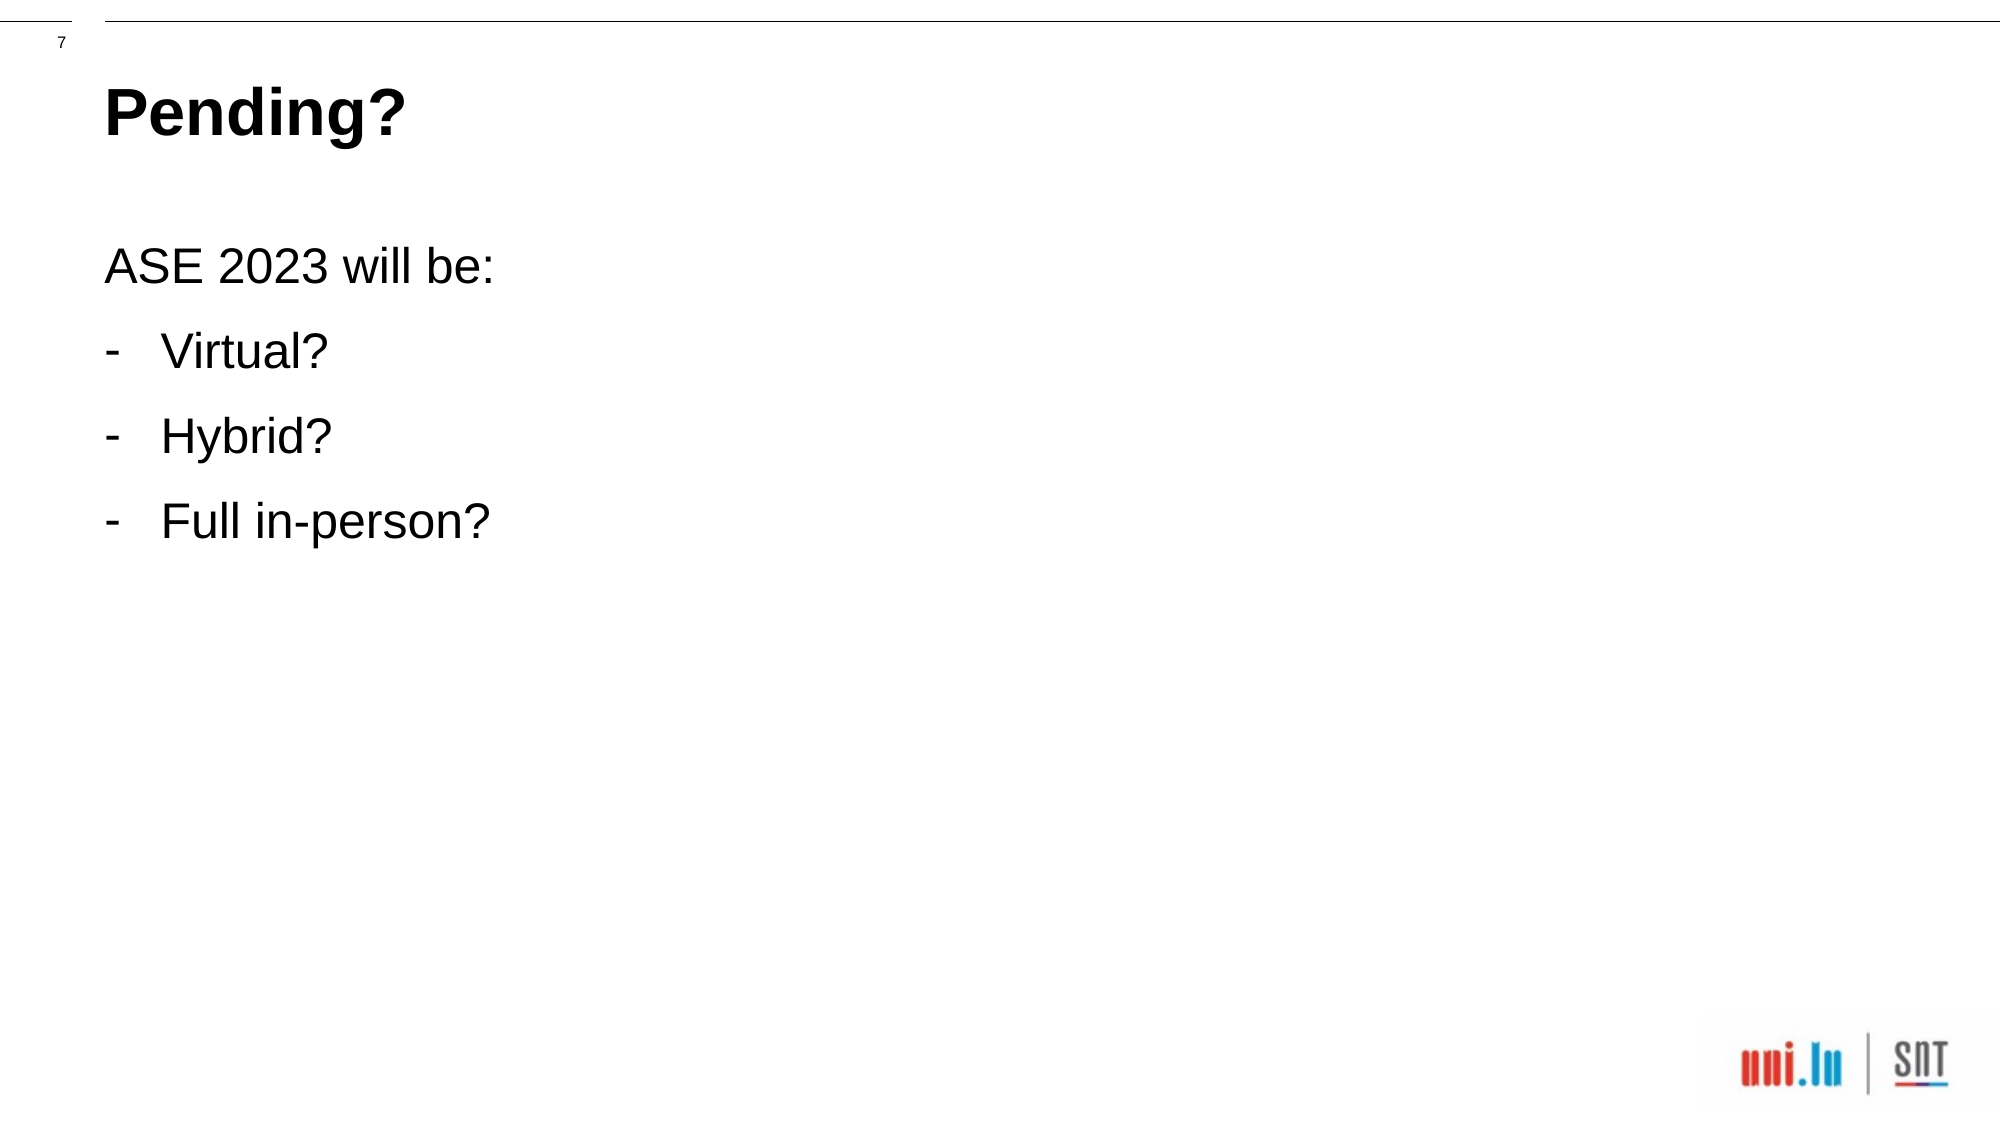

Pending?
ASE 2023 will be:
Virtual?
Hybrid?
Full in-person?